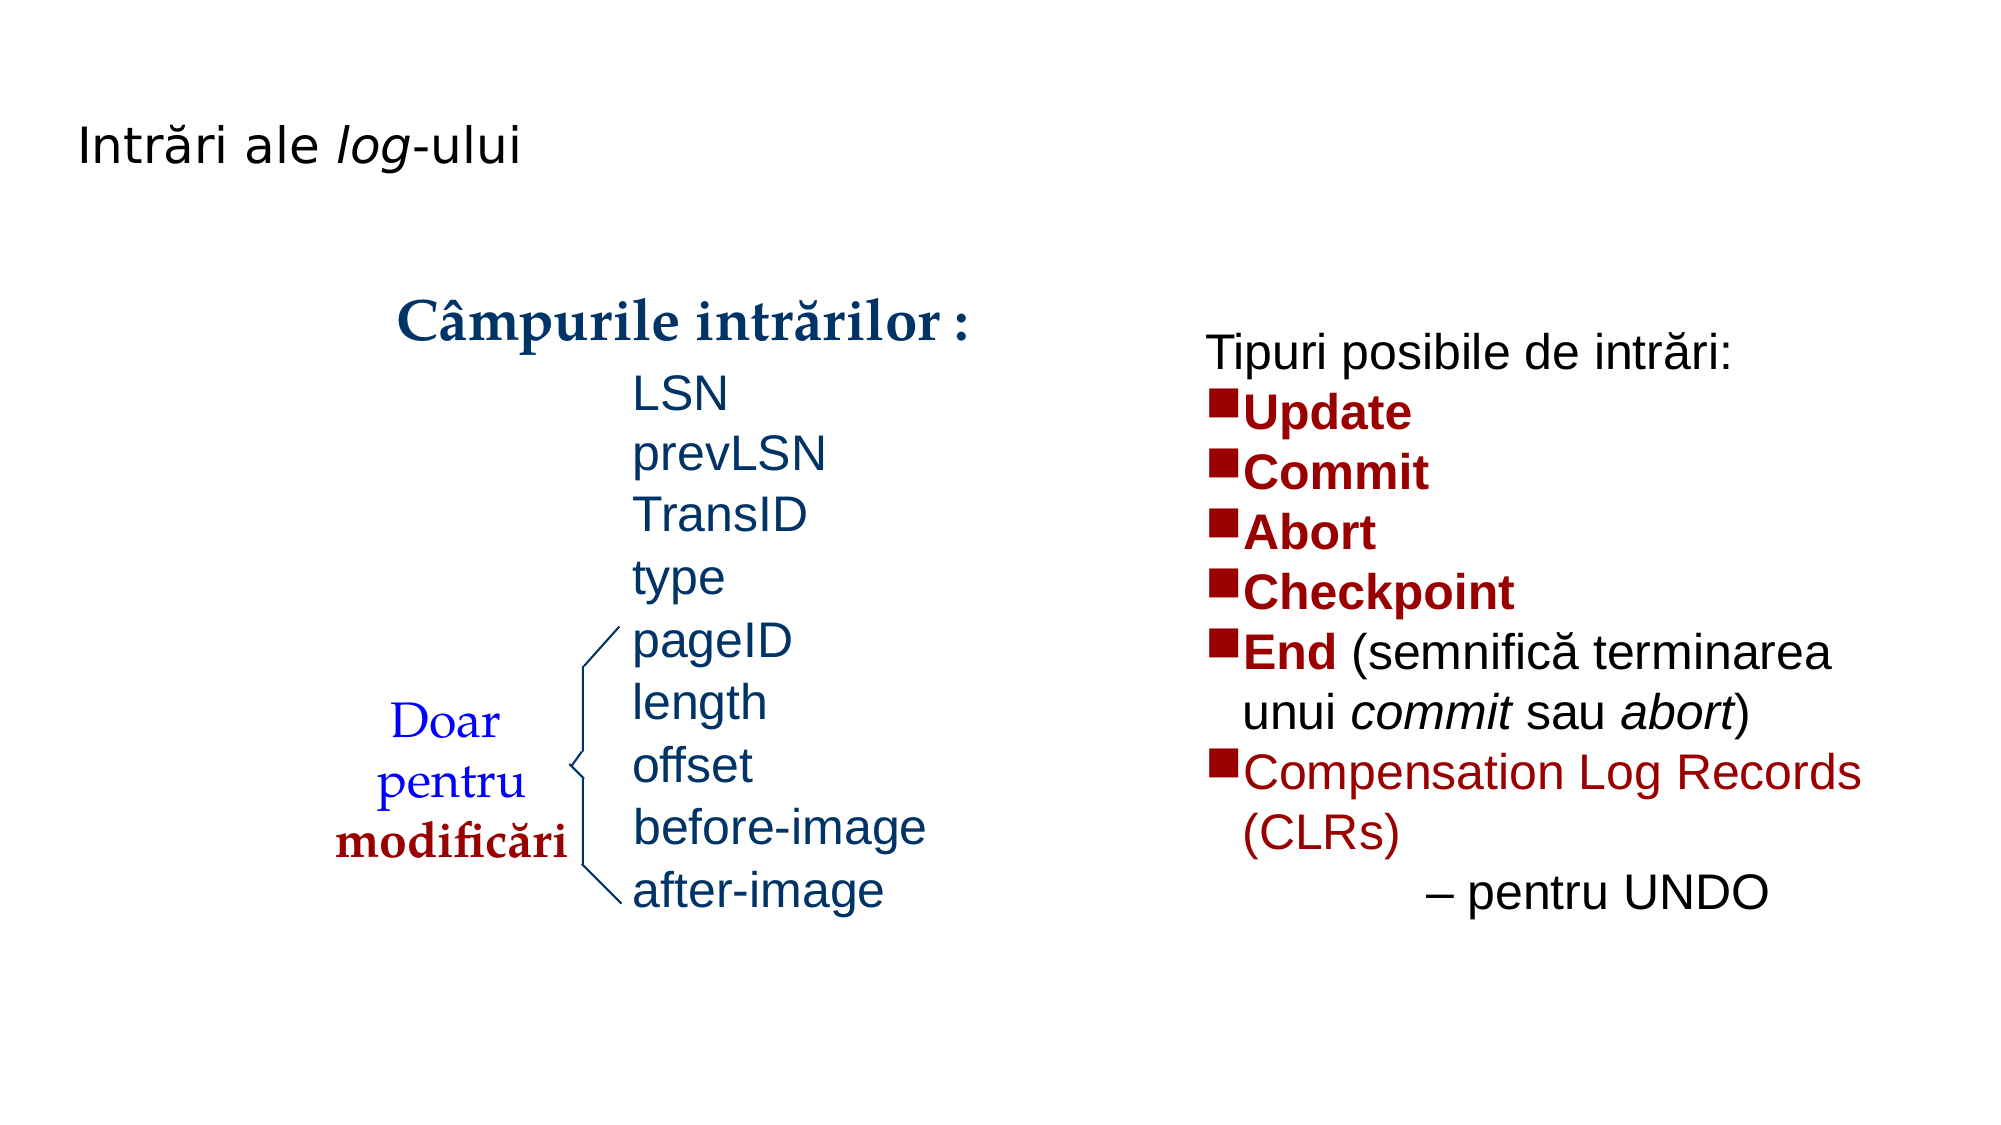

Intrări ale log-ului
Câmpurile intrărilor :
Tipuri posibile de intrări:
Update
Commit
Abort
Checkpoint
End (semnifică terminarea unui commit sau abort)
Compensation Log Records (CLRs)
– pentru UNDO

LSN
prevLSN
TransID
type
pageID

length

Doar
pentru
modificări

offset

before-image
after-image